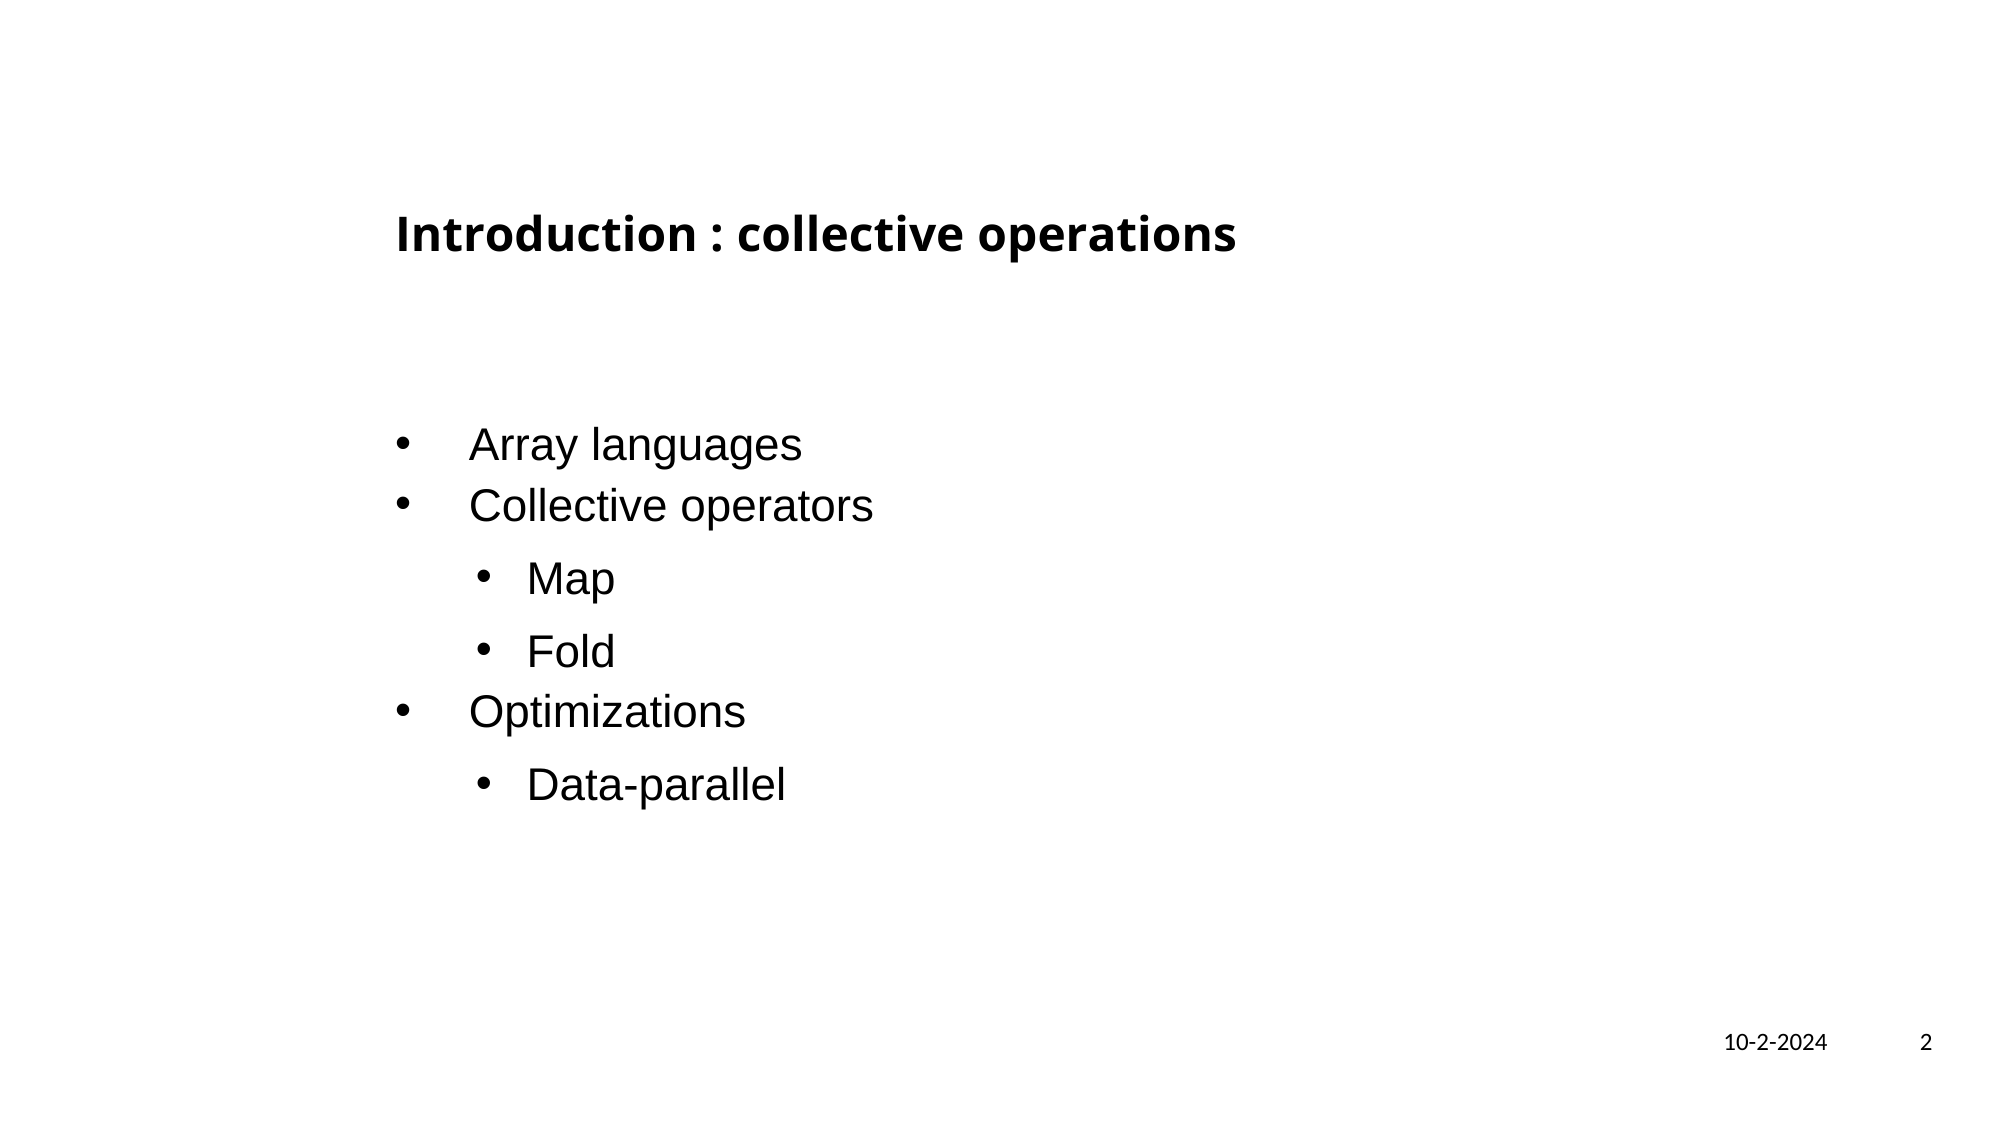

# Introduction : collective operations
Array languages
Collective operators
Map
Fold
Optimizations
Data-parallel
2
10-2-2024